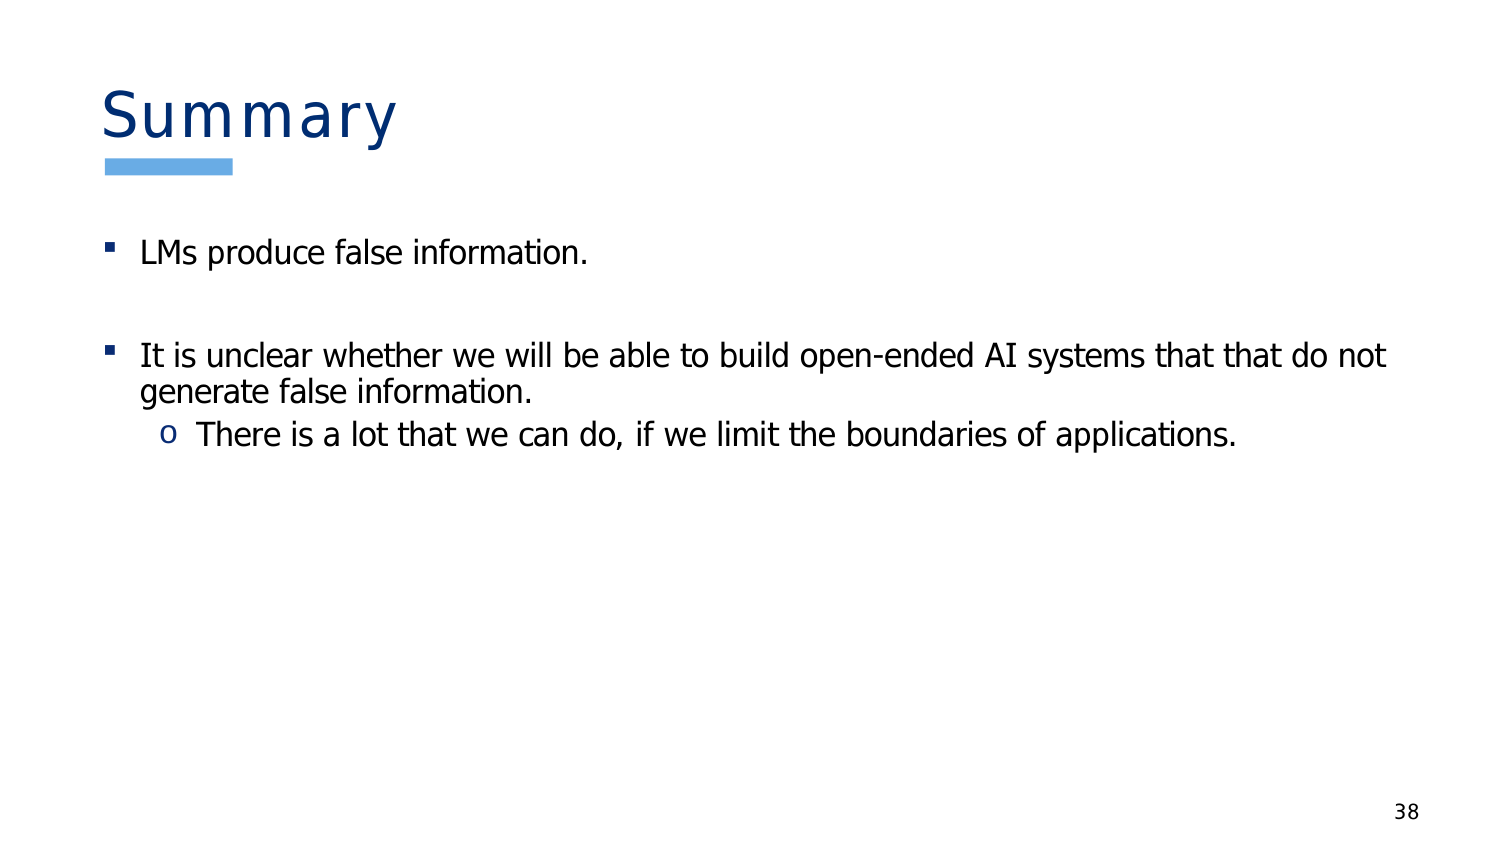

# Summary
LMs produce false information.

It is unclear whether we will be able to build open-ended AI systems that that do not generate false information.
There is a lot that we can do, if we limit the boundaries of applications.